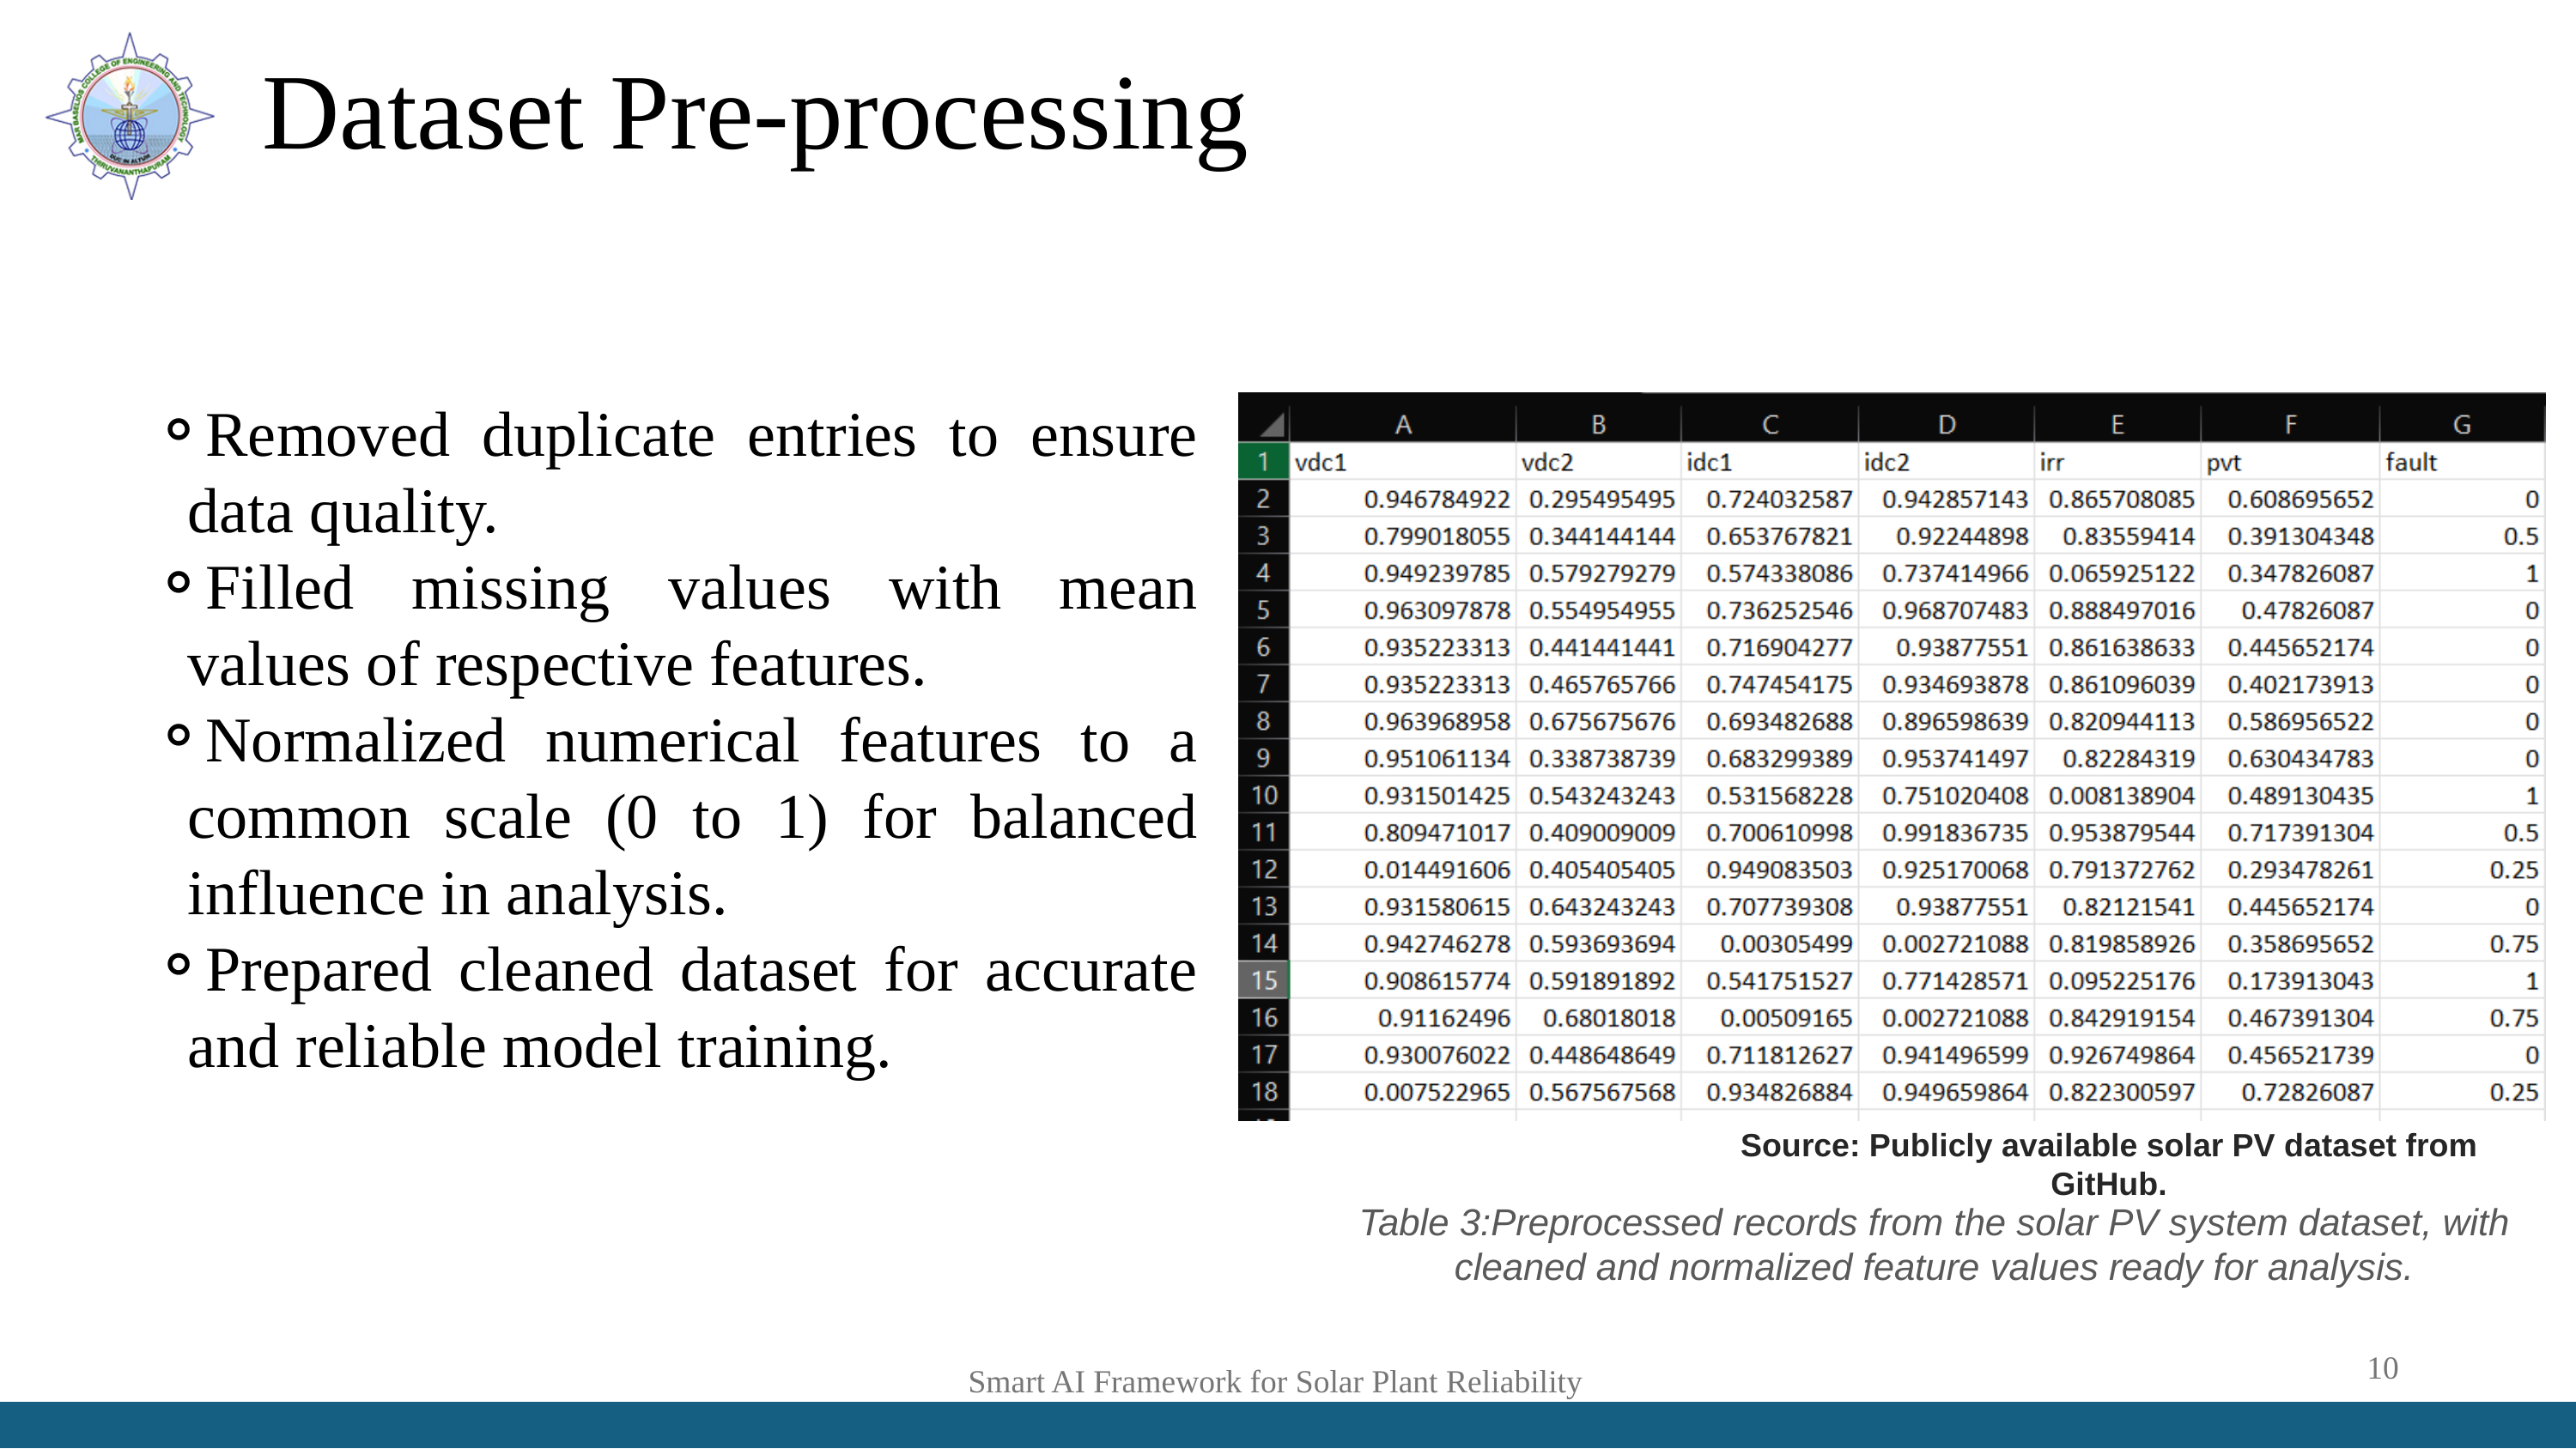

Dataset Pre-processing

Removed duplicate entries to ensure data quality.
Filled missing values with mean values of respective features.
Normalized numerical features to a common scale (0 to 1) for balanced influence in analysis.
Prepared cleaned dataset for accurate and reliable model training.

Source: Publicly available solar PV dataset from GitHub.
Table 3:Preprocessed records from the solar PV system dataset, with cleaned and normalized feature values ready for analysis.

Smart AI Framework for Solar Plant Reliability

10